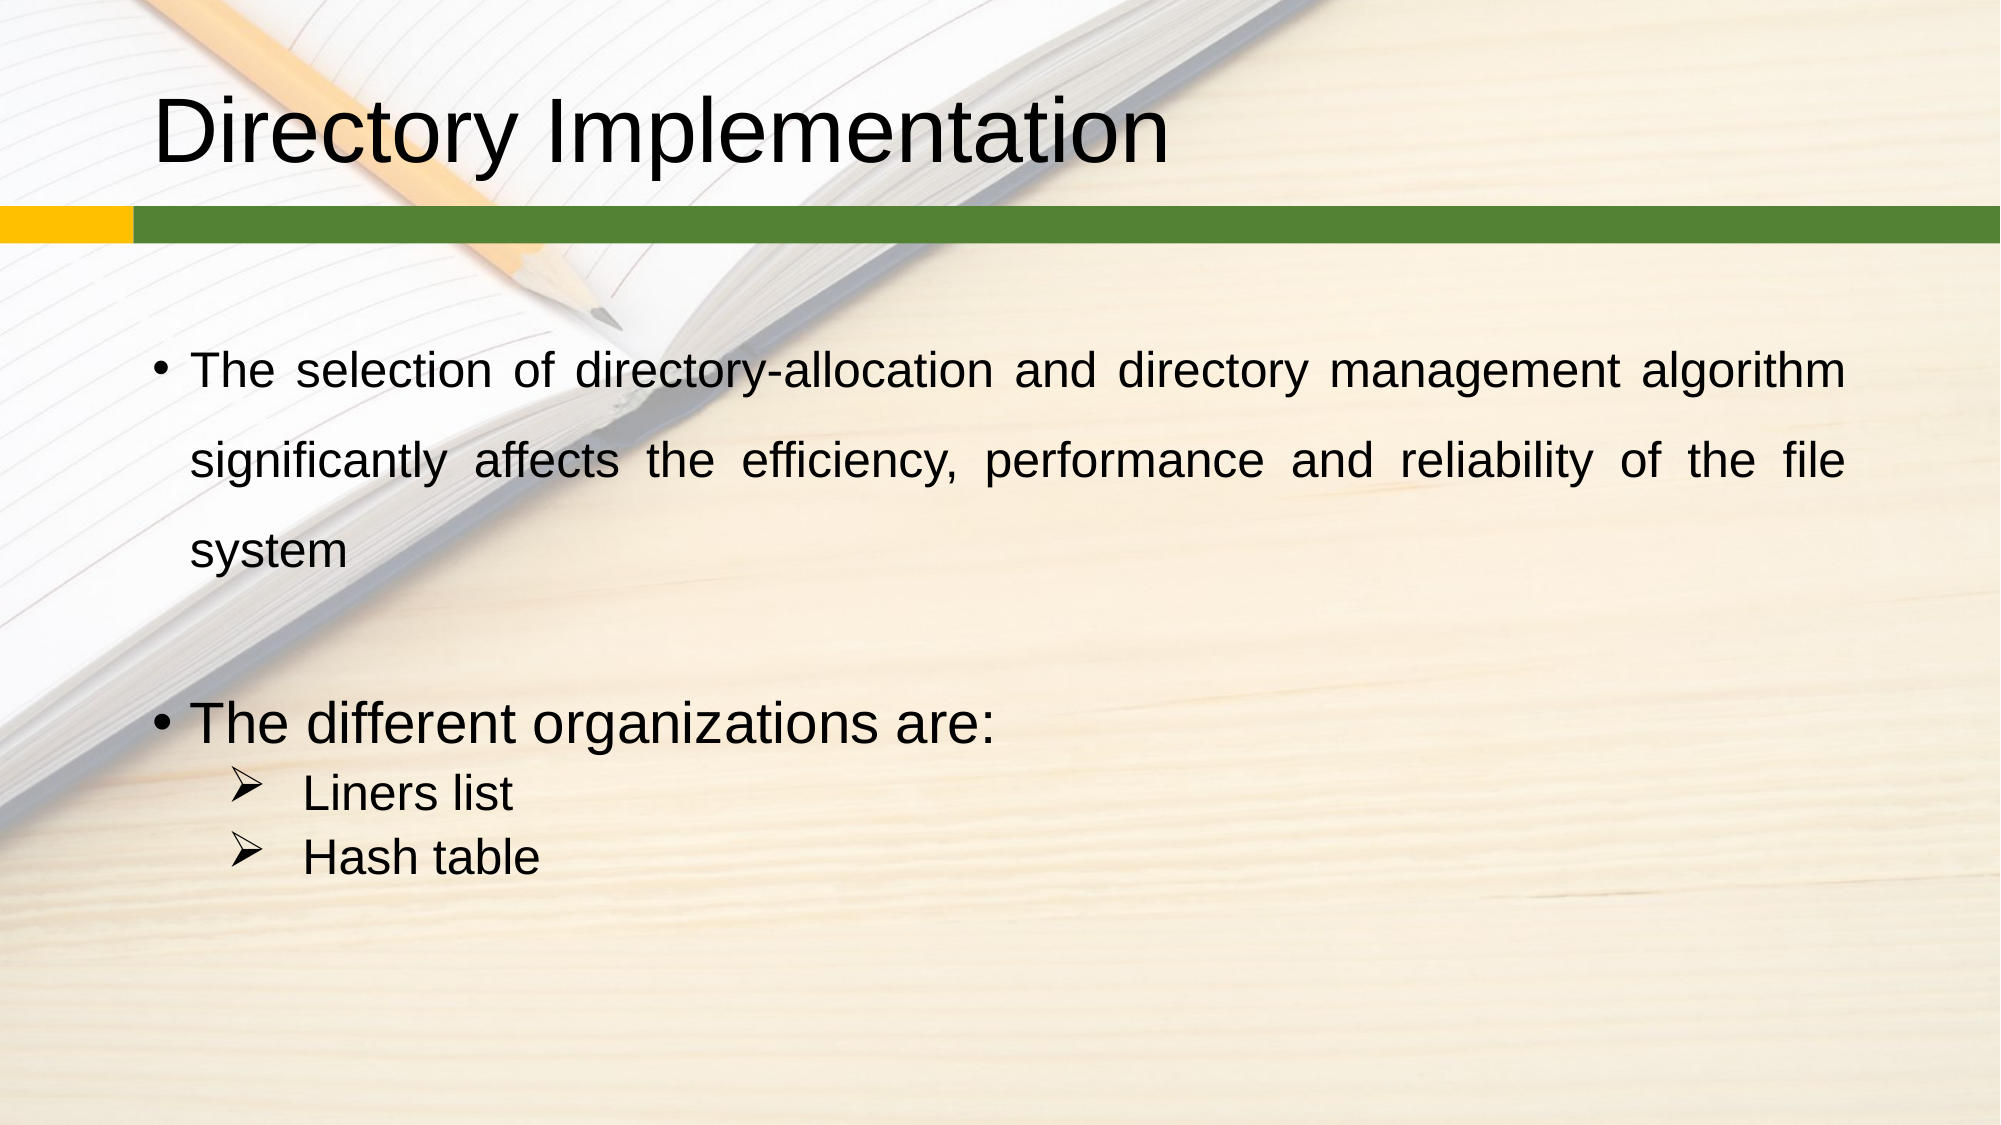

# Directory Implementation
The selection of directory-allocation and directory management algorithm significantly affects the efficiency, performance and reliability of the file system

The different organizations are:
Liners list
Hash table